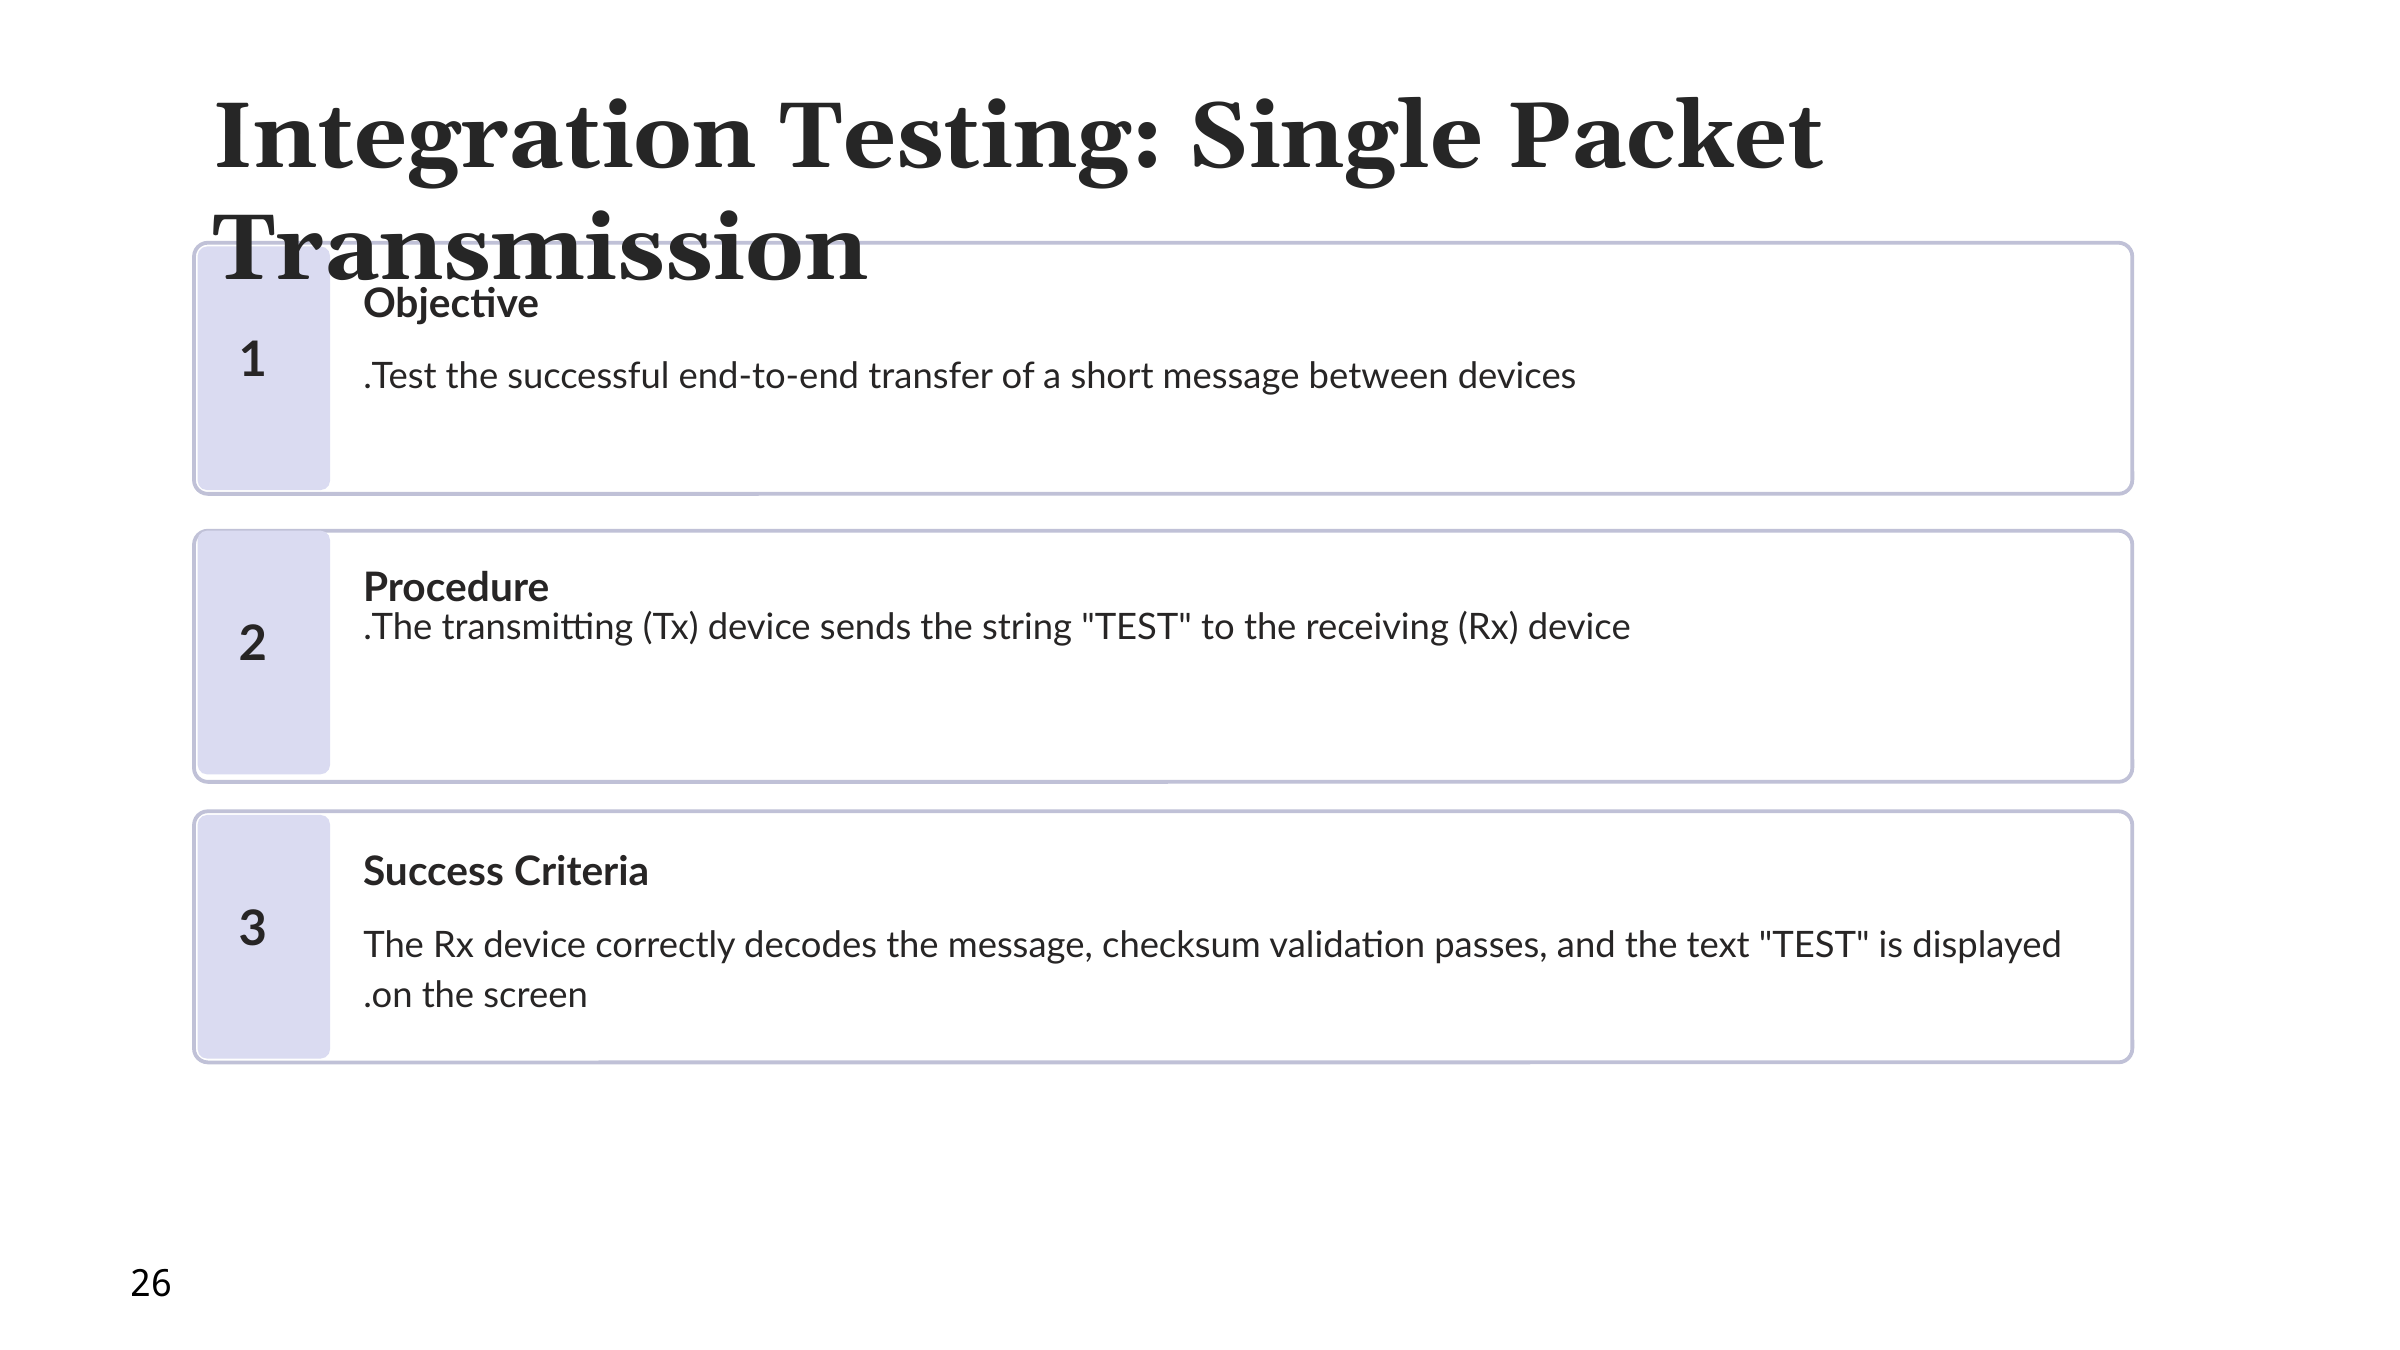

Integration Testing: Single Packet Transmission

Objective
1
Test the successful end-to-end transfer of a short message between devices.

Procedure
The transmitting (Tx) device sends the string "TEST" to the receiving (Rx) device.
2

Success Criteria
3
The Rx device correctly decodes the message, checksum validation passes, and the text "TEST" is displayed on the screen.